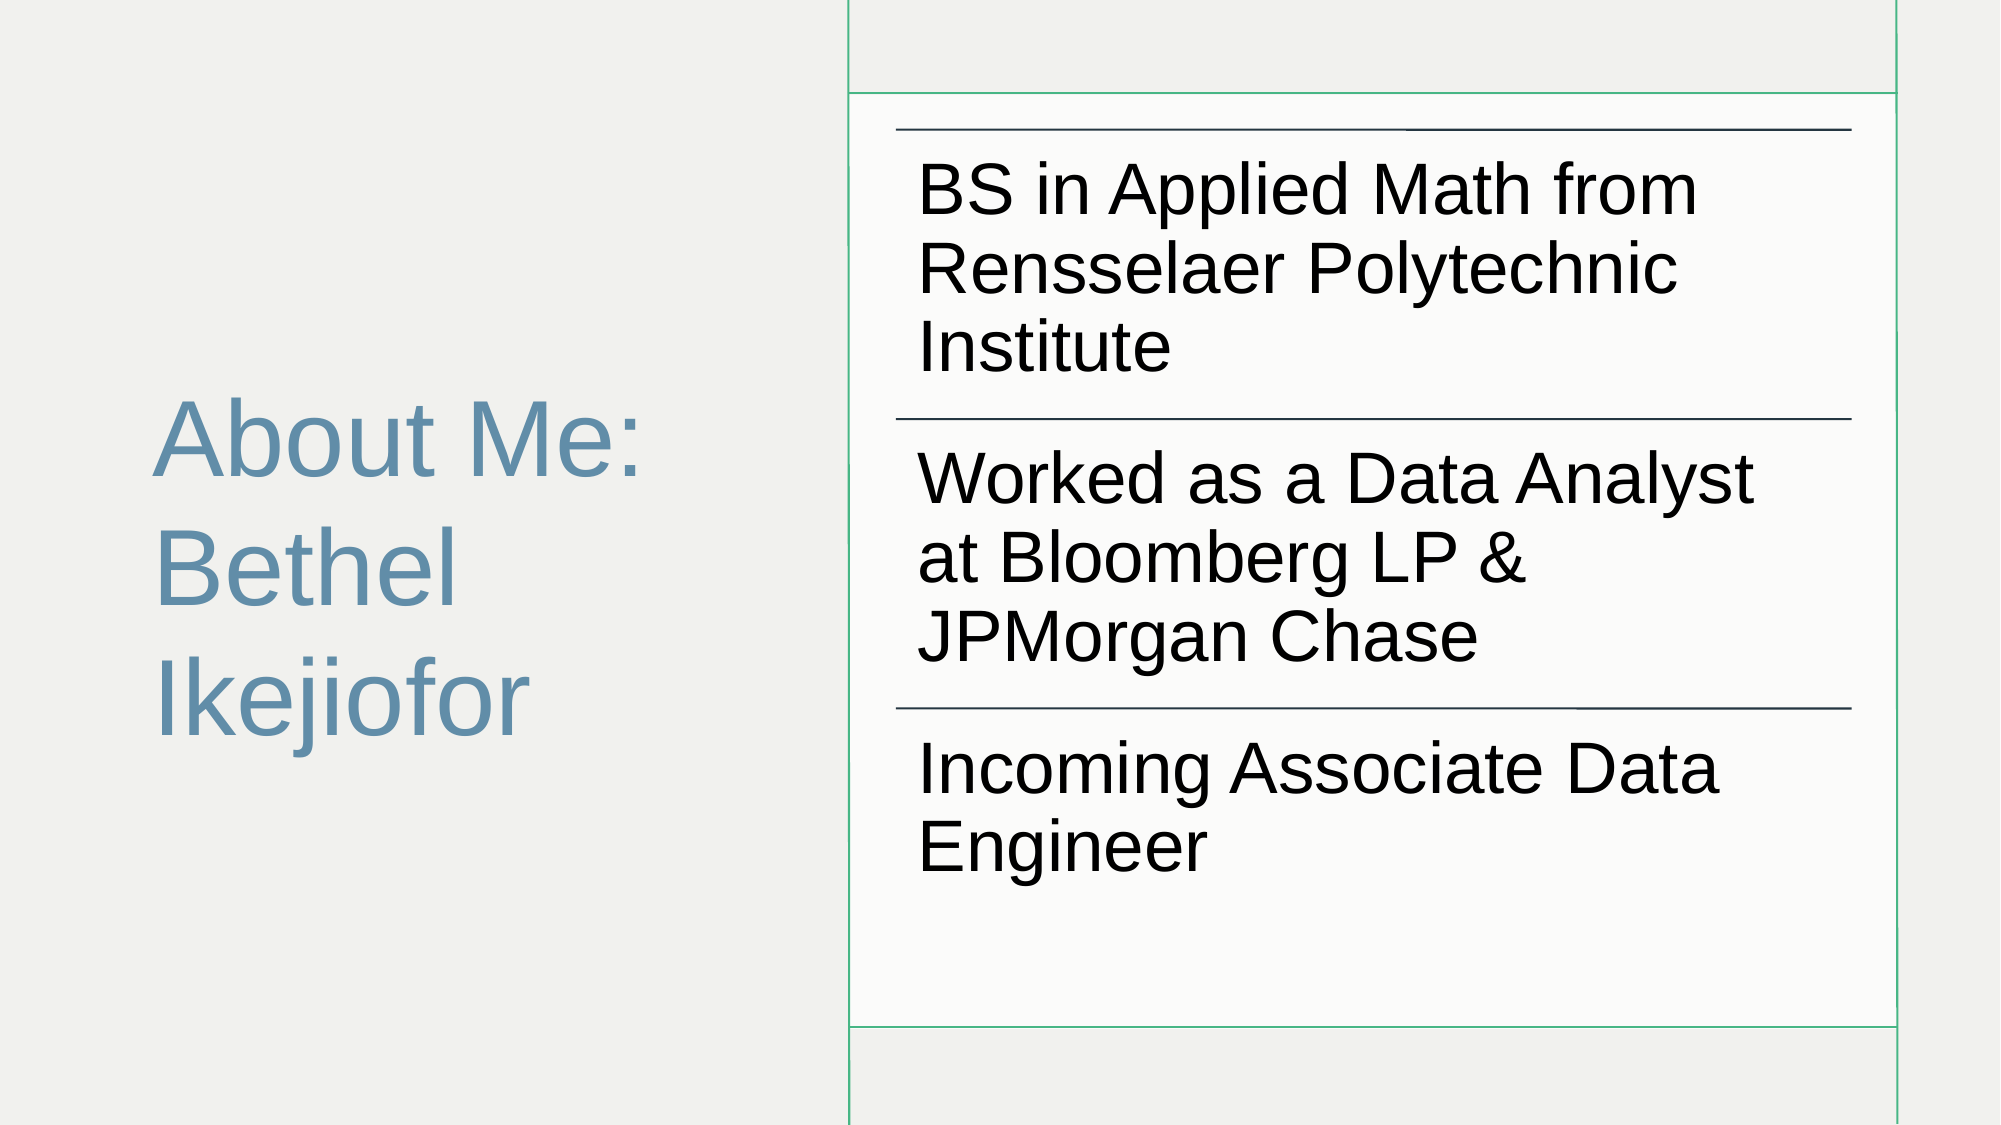

# About Me: Bethel Ikejiofor
BS in Applied Math from Rensselaer Polytechnic Institute
Worked as a Data Analyst at Bloomberg LP & JPMorgan Chase
Incoming Associate Data Engineer